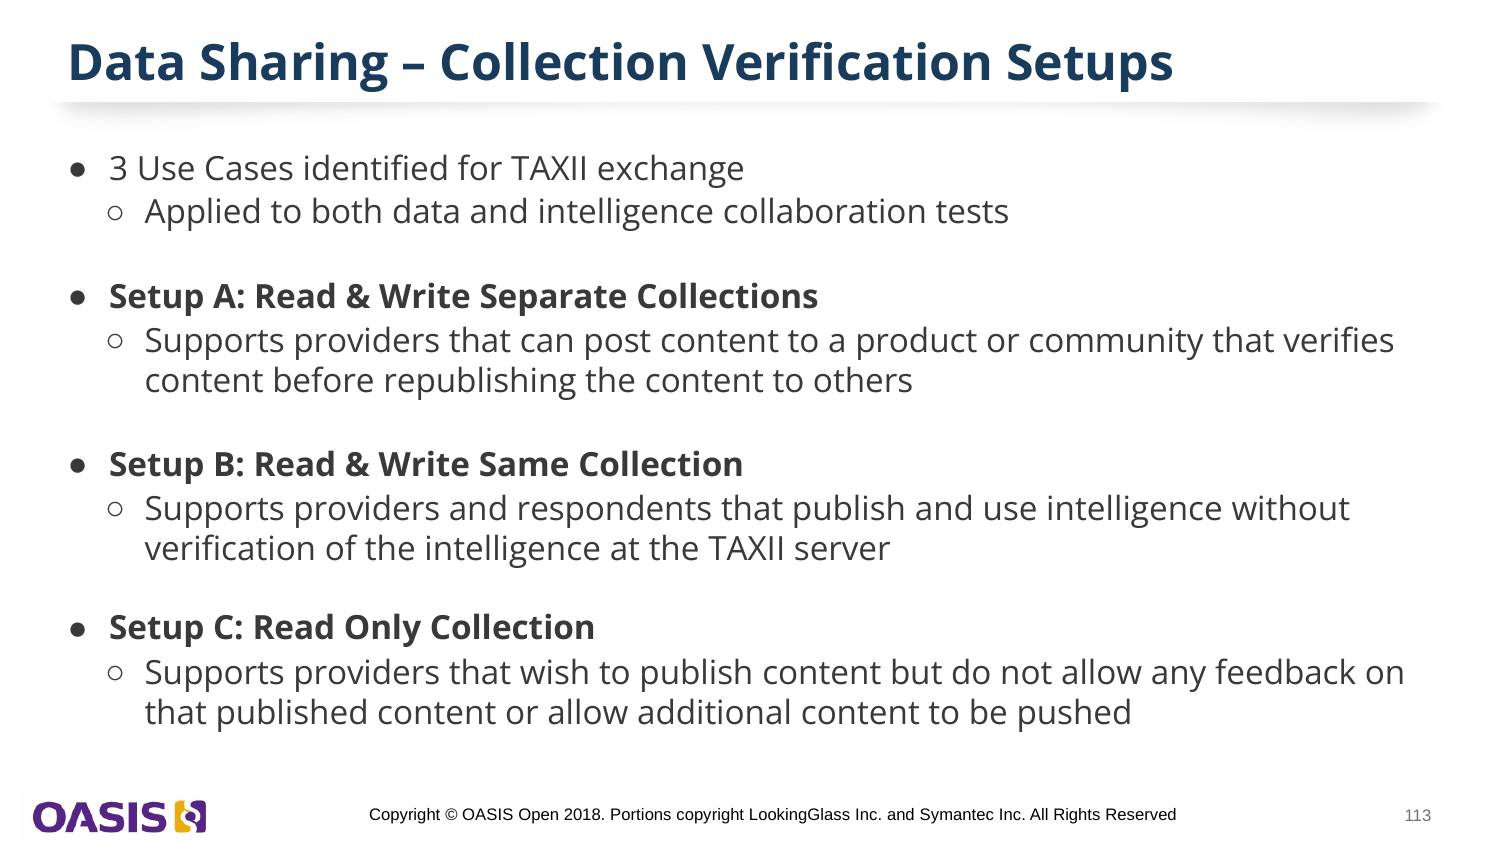

# Data Sharing – Collection Verification Setups
3 Use Cases identified for TAXII exchange
Applied to both data and intelligence collaboration tests
Setup A: Read & Write Separate Collections
Supports providers that can post content to a product or community that verifies content before republishing the content to others
Setup B: Read & Write Same Collection
Supports providers and respondents that publish and use intelligence without verification of the intelligence at the TAXII server
Setup C: Read Only Collection
Supports providers that wish to publish content but do not allow any feedback on that published content or allow additional content to be pushed